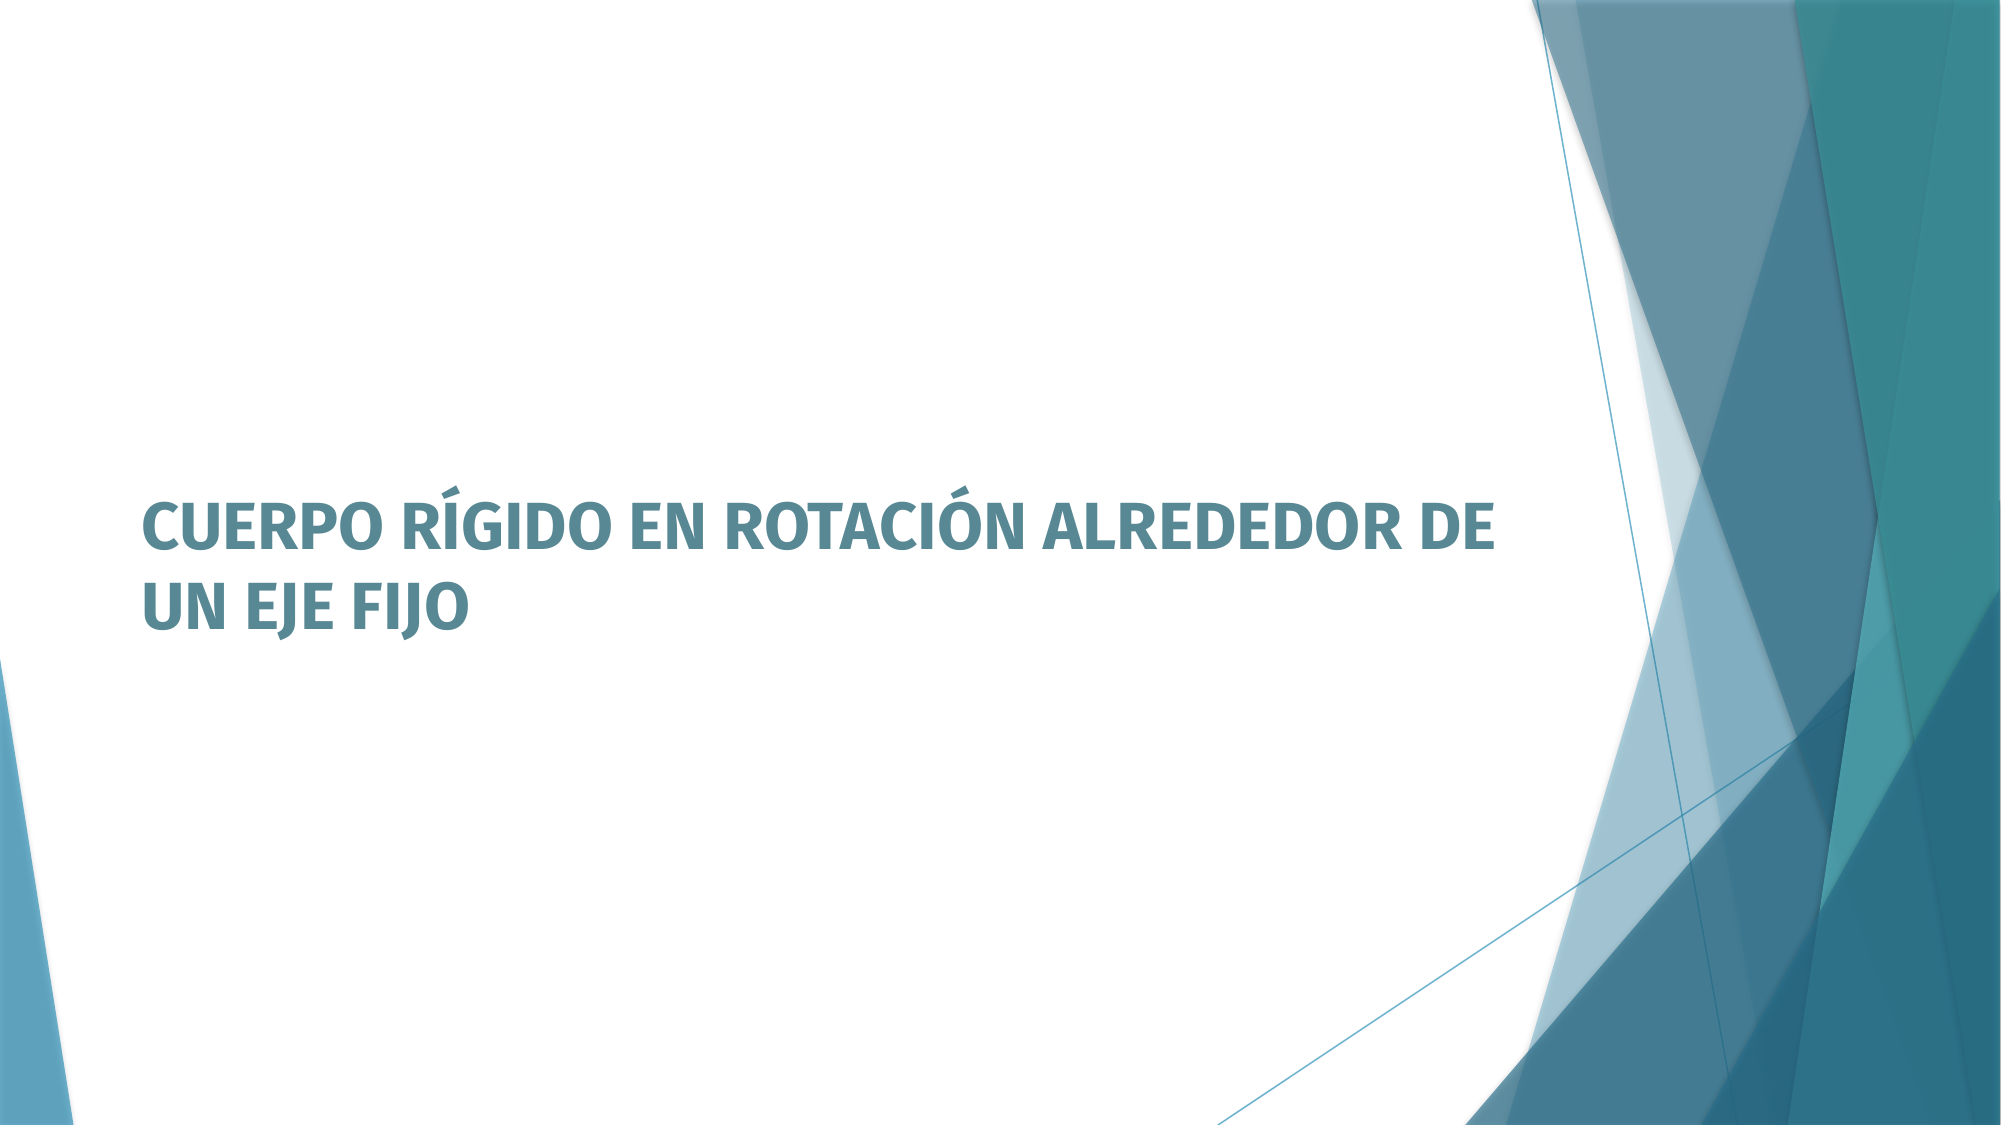

CUERPO RÍGIDO EN ROTACIÓN ALREDEDOR DE UN EJE FIJO